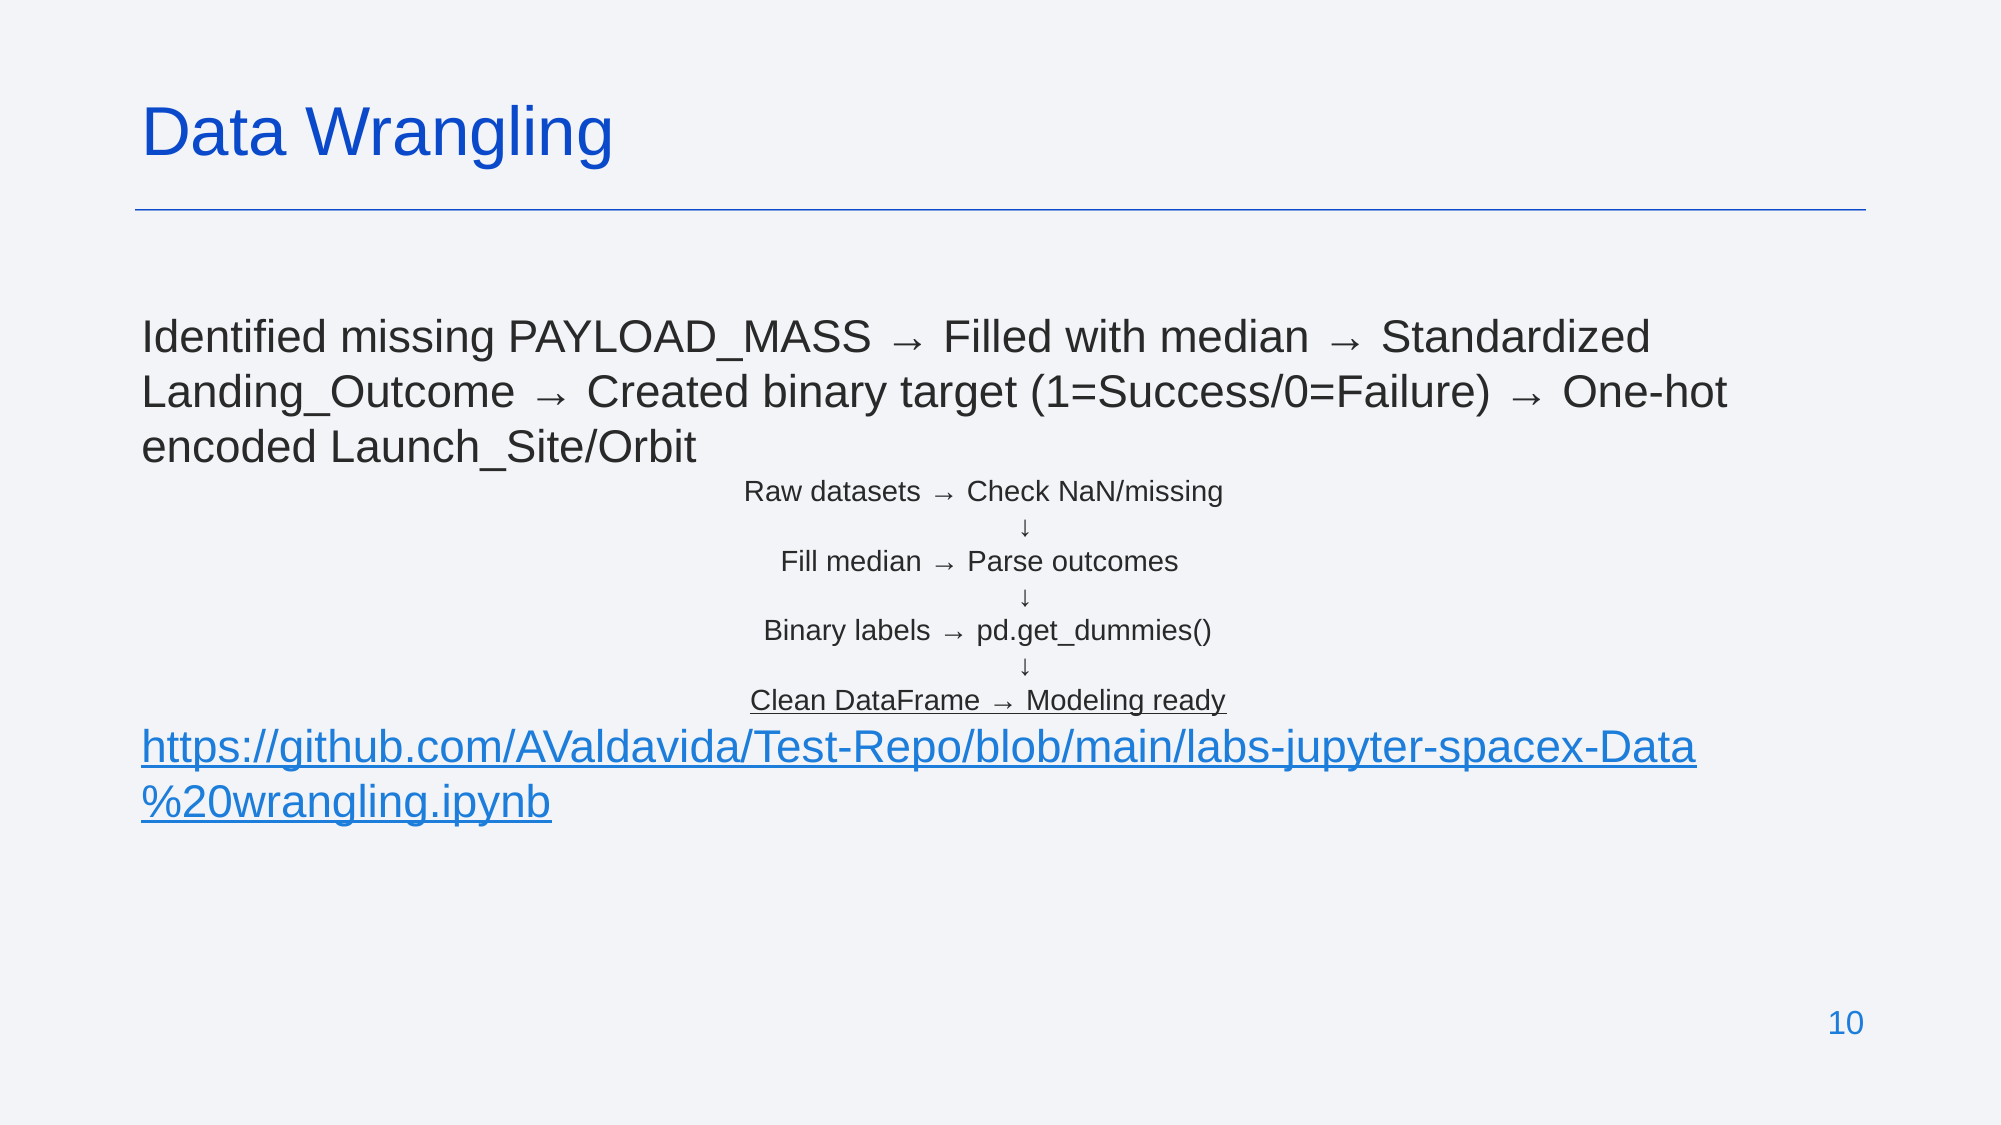

Data Wrangling
Identified missing PAYLOAD_MASS → Filled with median → Standardized Landing_Outcome → Created binary target (1=Success/0=Failure) → One-hot encoded Launch_Site/Orbit
Raw datasets → Check NaN/missing
         ↓
Fill median → Parse outcomes
         ↓
Binary labels → pd.get_dummies()
         ↓
Clean DataFrame → Modeling ready
https://github.com/AValdavida/Test-Repo/blob/main/labs-jupyter-spacex-Data%20wrangling.ipynb

10